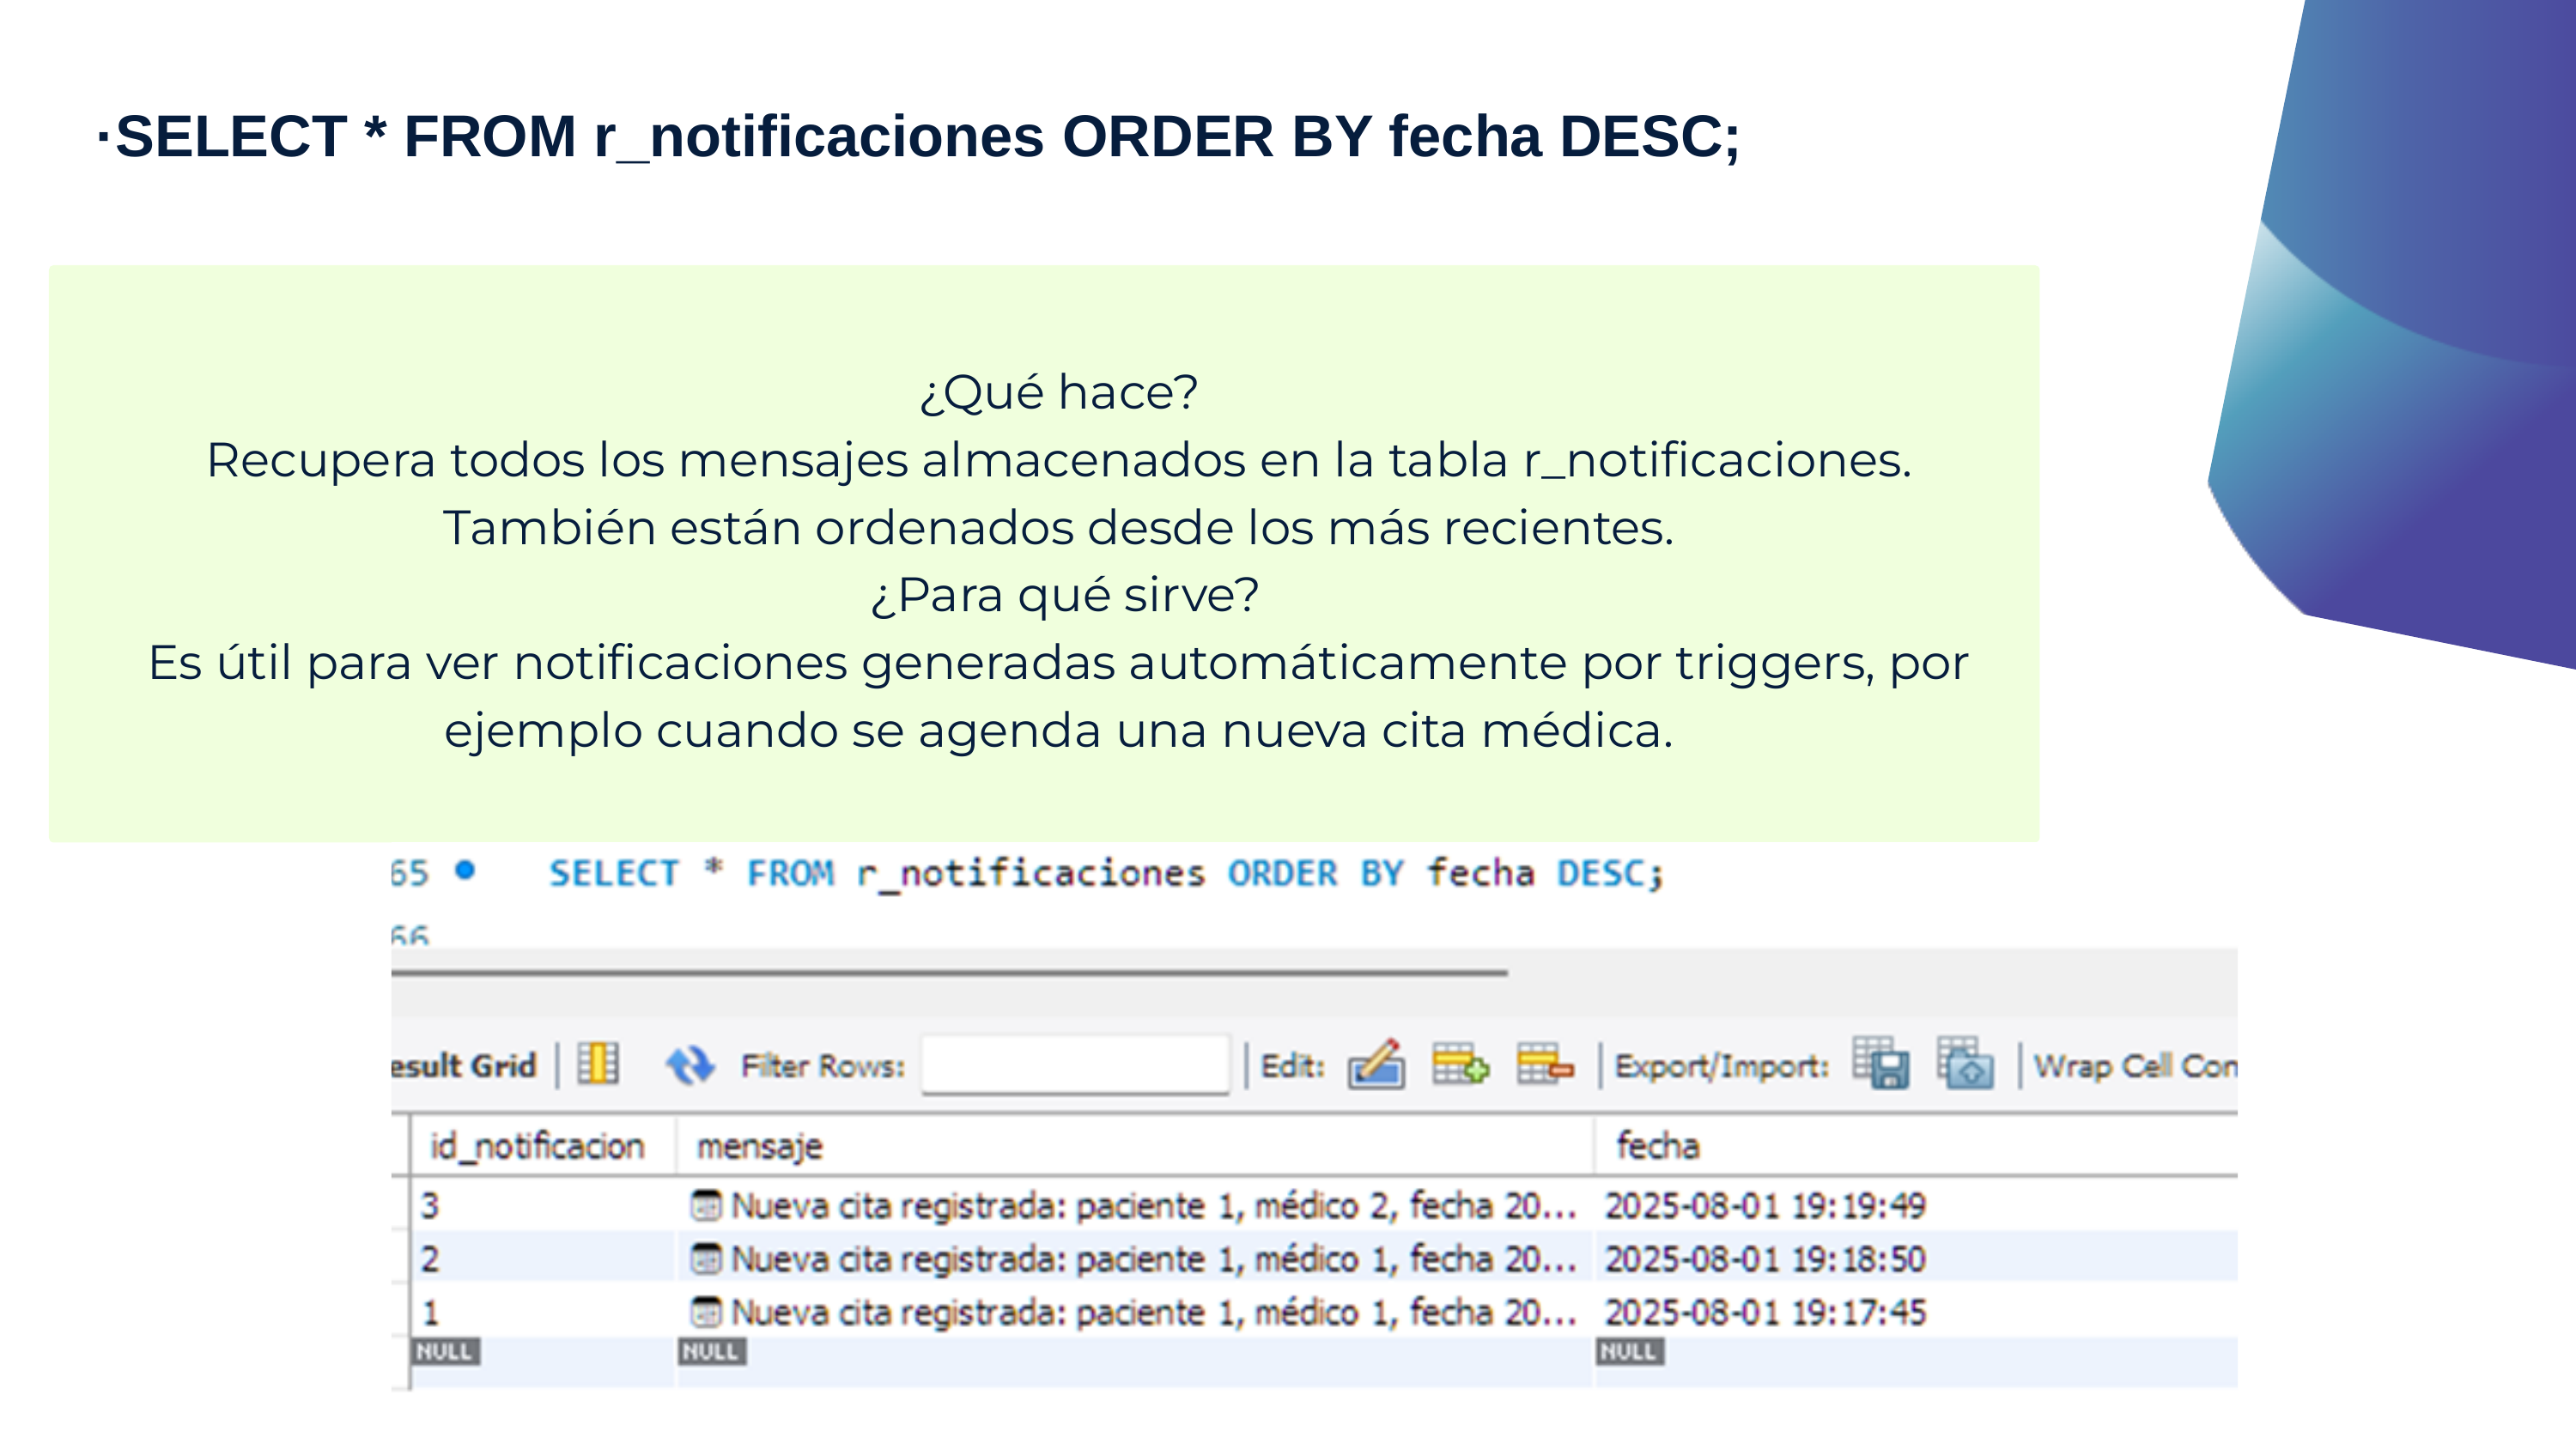

·SELECT * FROM r_notificaciones ORDER BY fecha DESC;

¿Qué hace?
Recupera todos los mensajes almacenados en la tabla r_notificaciones.
También están ordenados desde los más recientes.
 ¿Para qué sirve?
Es útil para ver notificaciones generadas automáticamente por triggers, por ejemplo cuando se agenda una nueva cita médica.